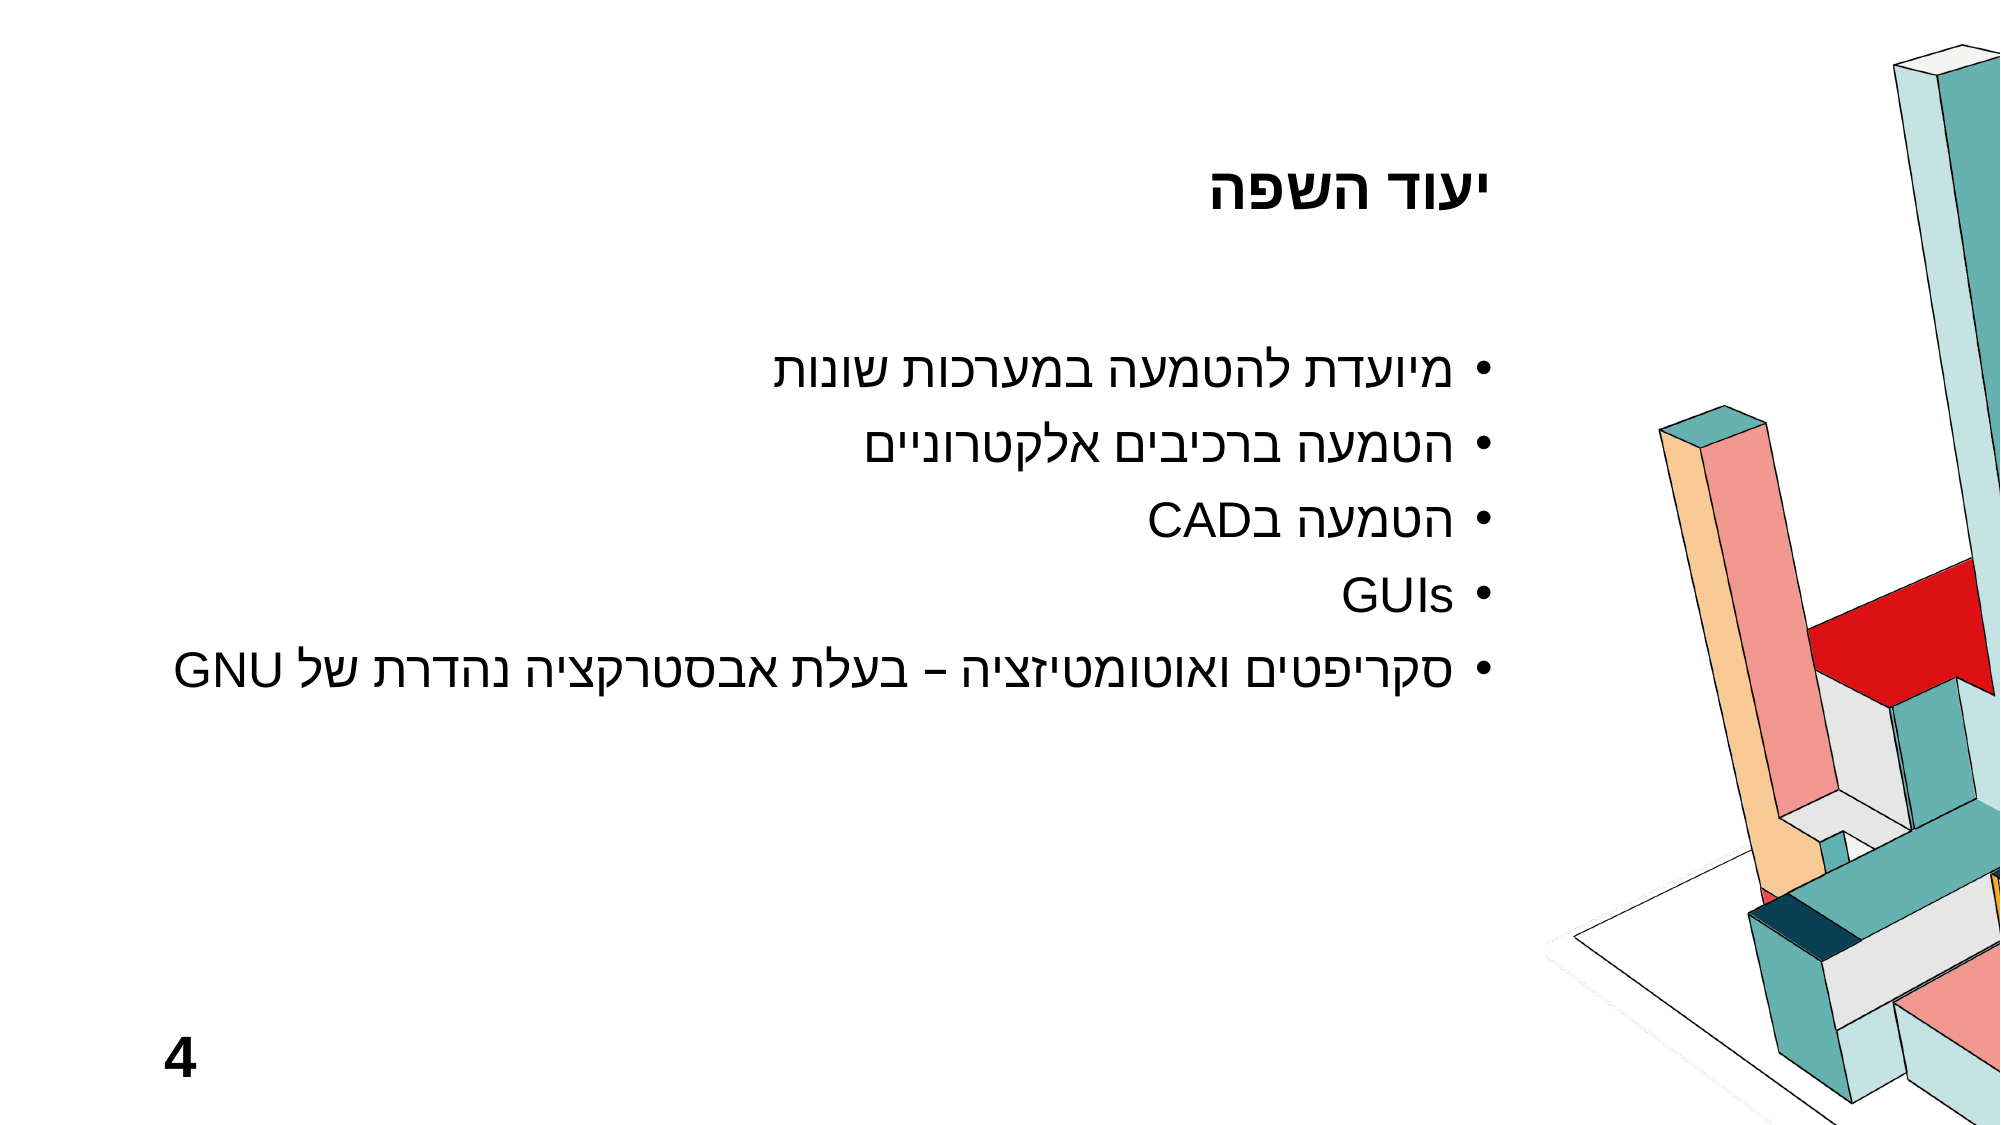

# יעוד השפה
מיועדת להטמעה במערכות שונות
הטמעה ברכיבים אלקטרוניים
הטמעה בCAD
GUIs
סקריפטים ואוטומטיזציה – בעלת אבסטרקציה נהדרת של GNU

4